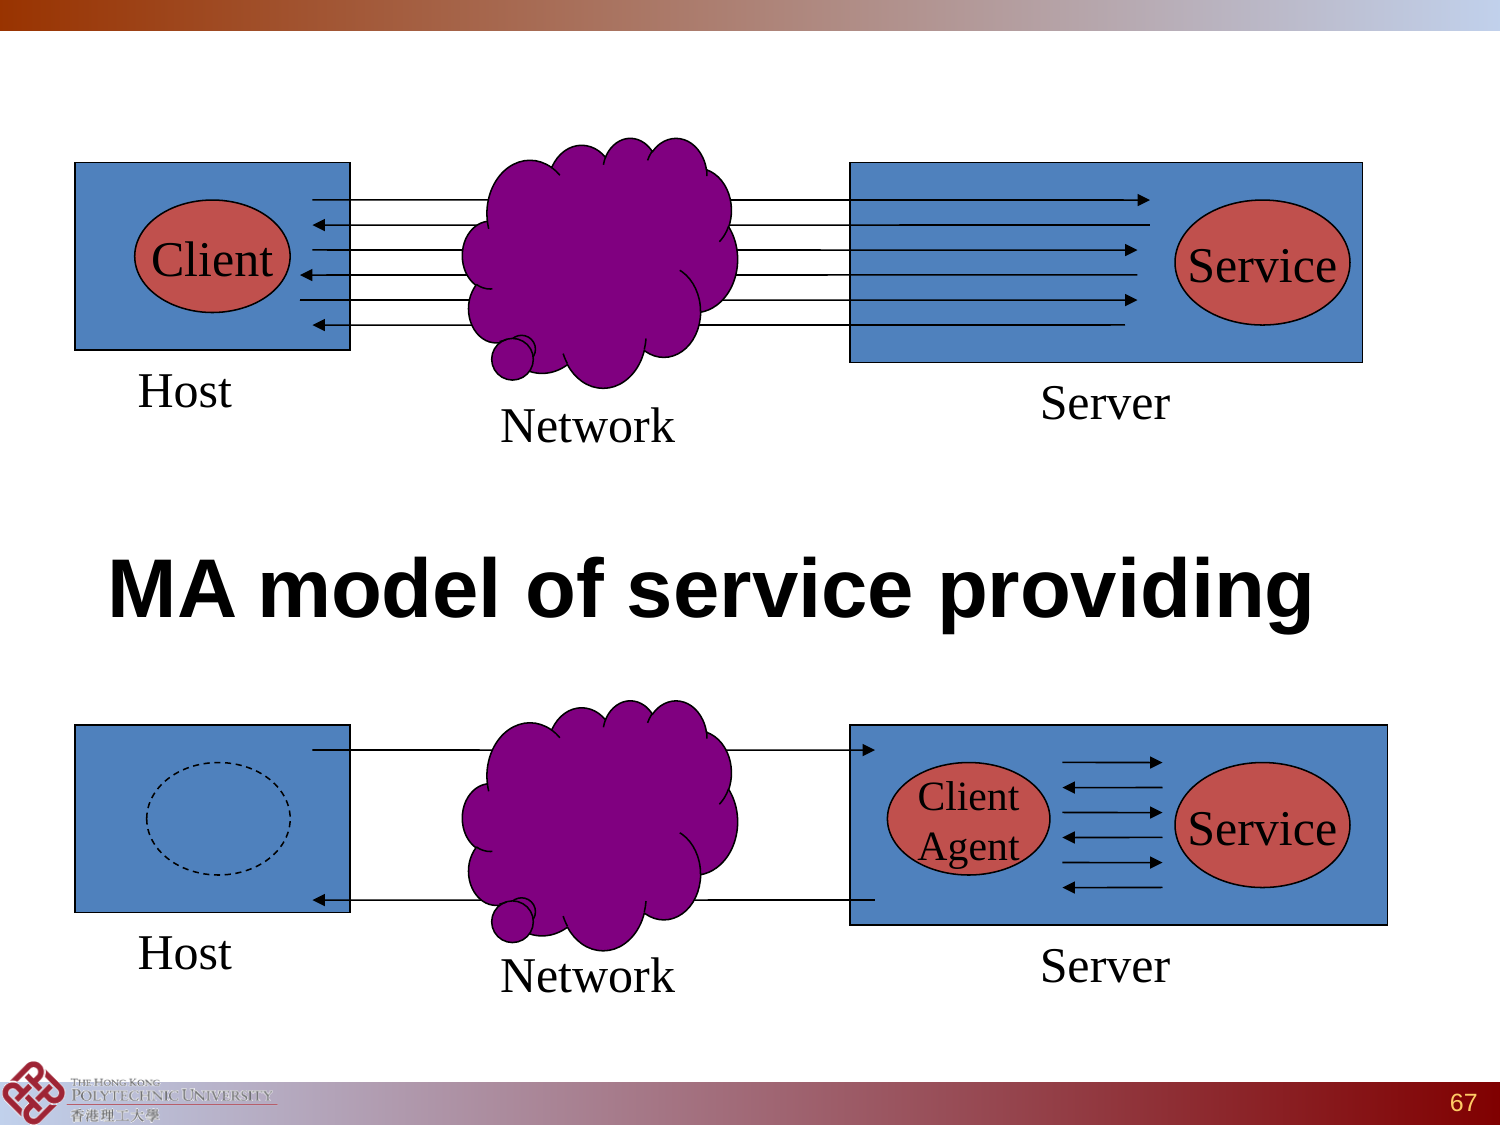

Network

Client
Host

Service
Server

MA model of service providing

Network

Host

Client
Agent

Service

Server